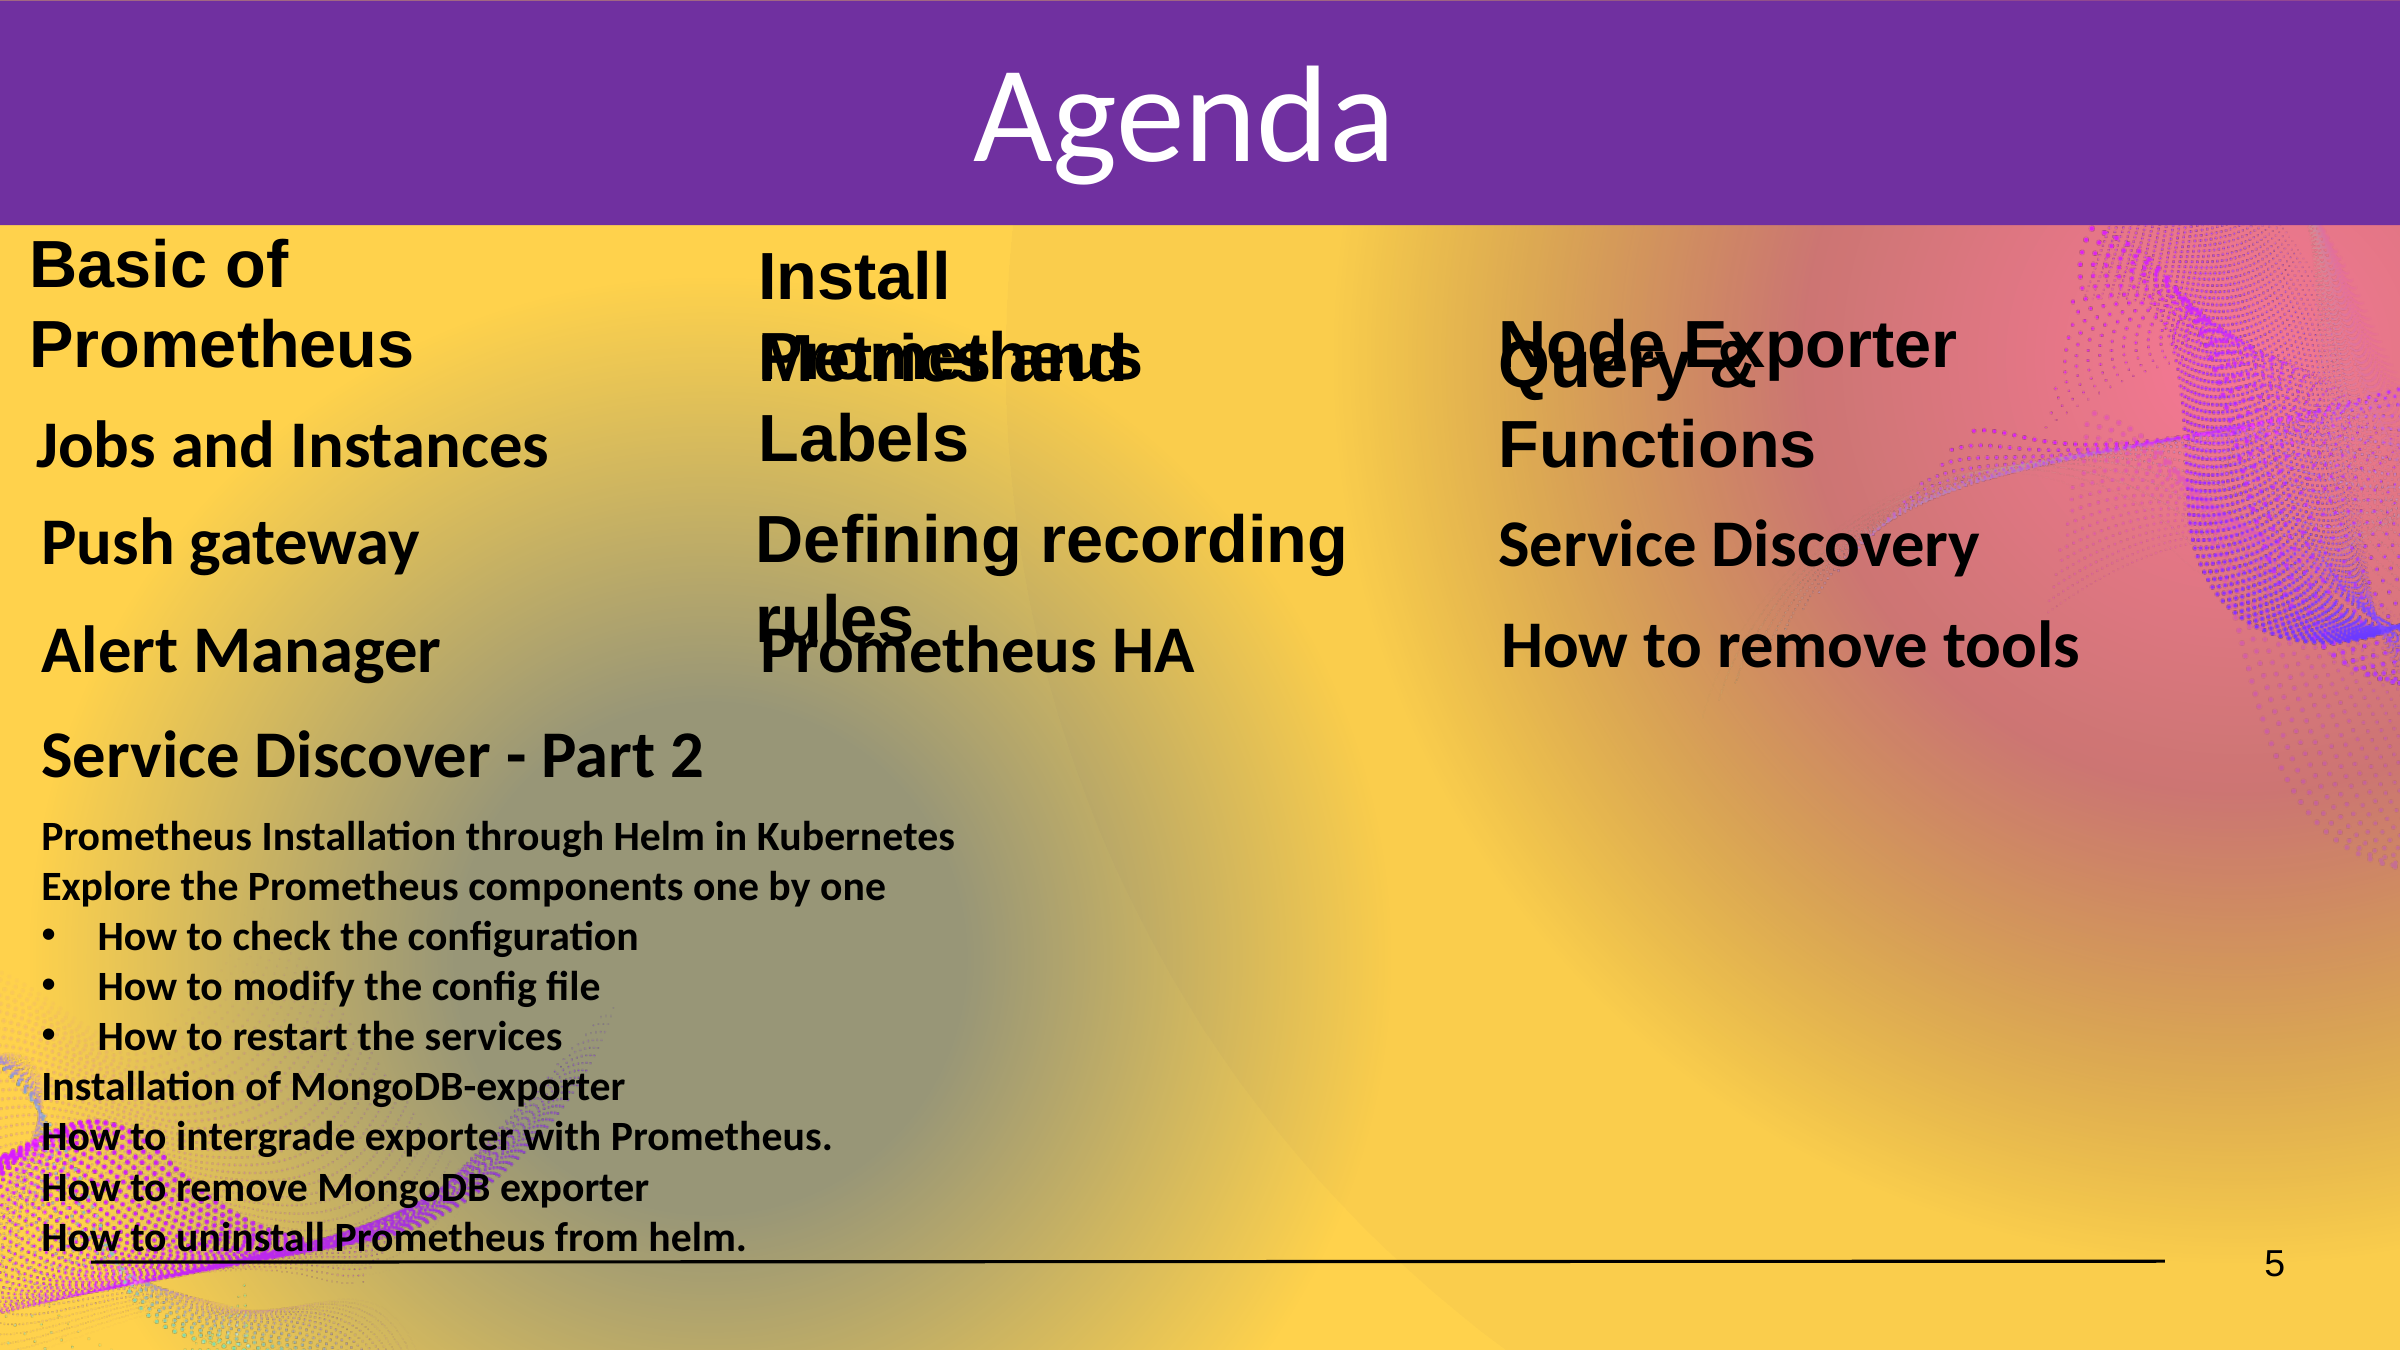

# Agenda
Basic of Prometheus
Node Exporter
Install Prometheus
Metrics and Labels
Jobs and Instances
Query & Functions
Service Discovery
Push gateway
Defining recording rules
How to remove tools
Alert Manager
Prometheus HA
Service Discover - Part 2
Prometheus Installation through Helm in Kubernetes
Explore the Prometheus components one by one
How to check the configuration
How to modify the config file
How to restart the services
Installation of MongoDB-exporter
How to intergrade exporter with Prometheus.
How to remove MongoDB exporter
How to uninstall Prometheus from helm.

5